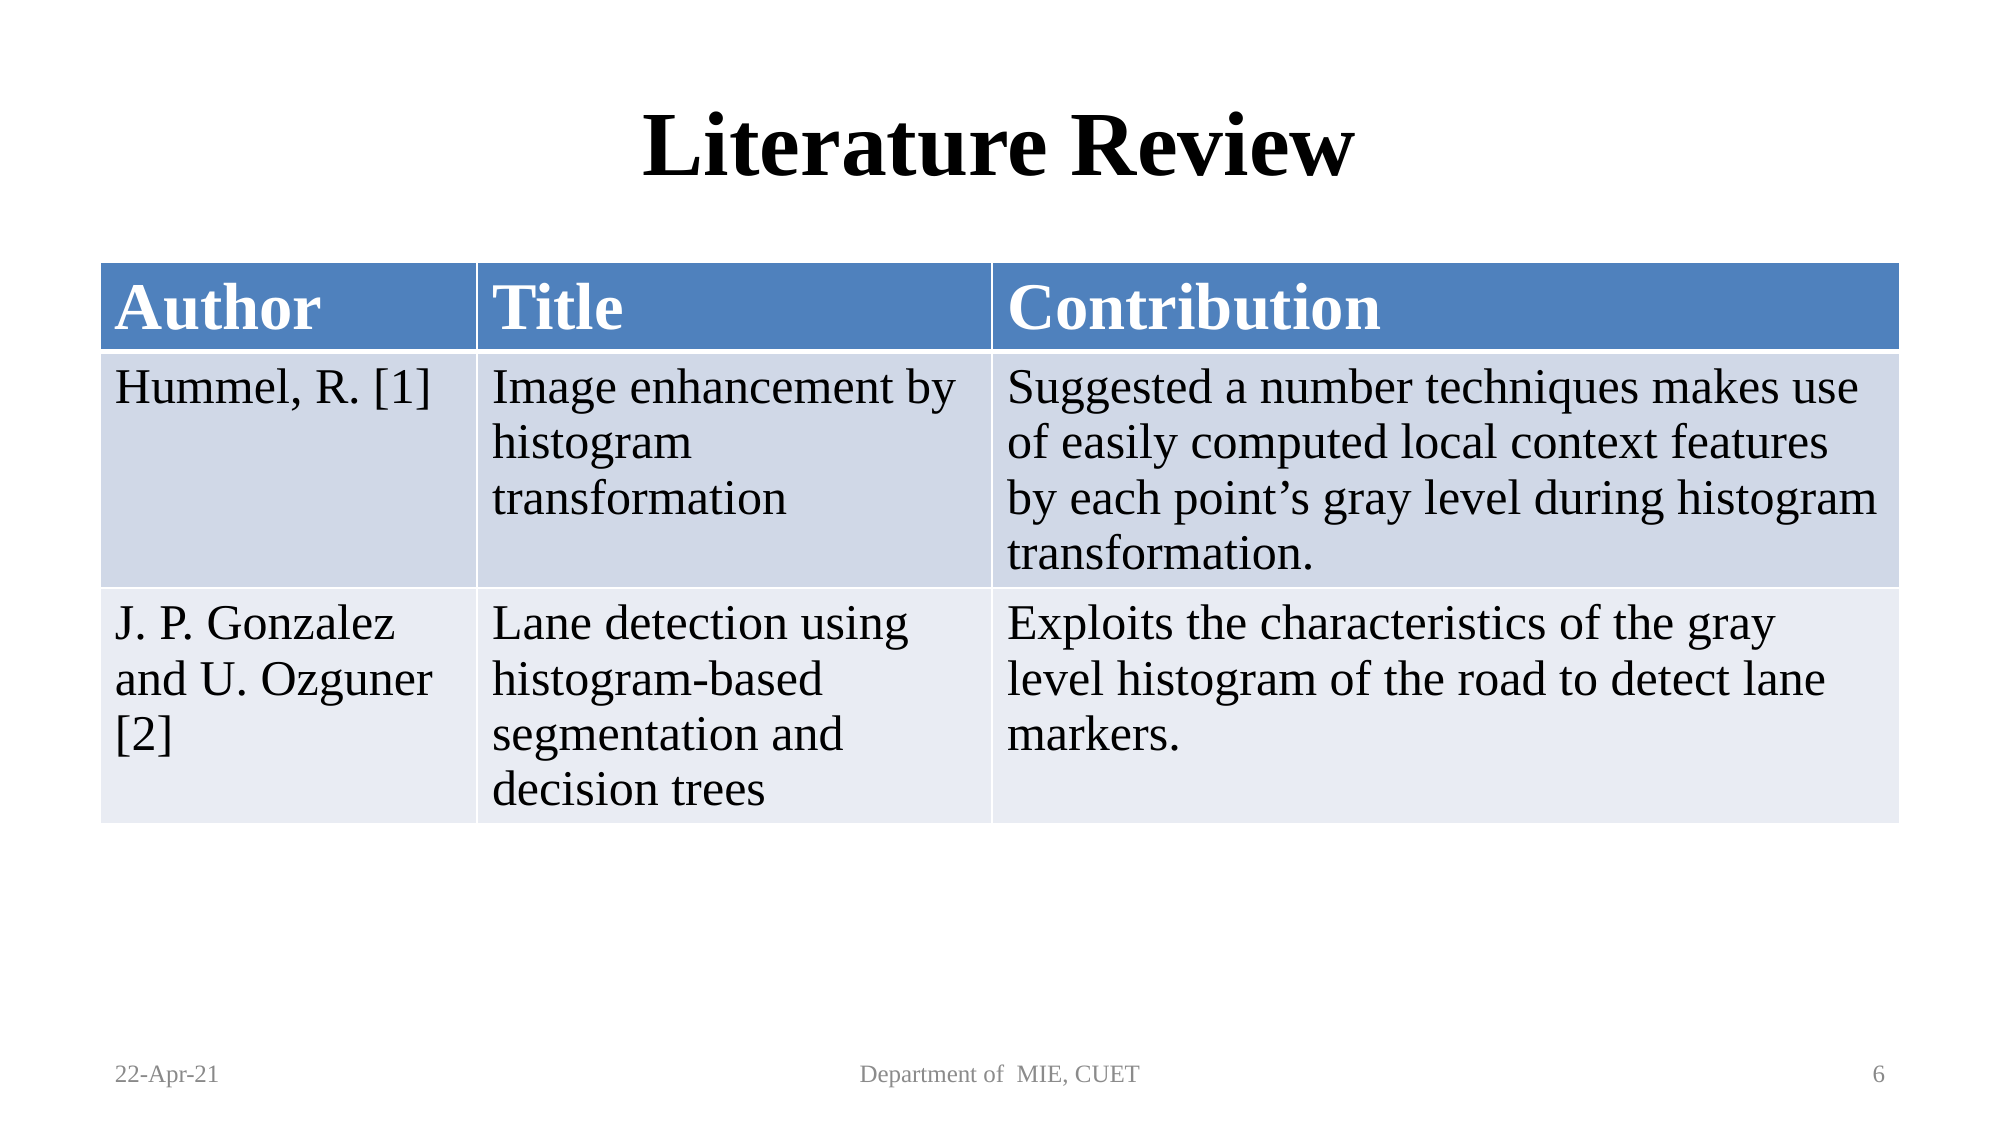

# Literature Review
| Author | Title | Contribution |
| --- | --- | --- |
| Hummel, R. [1] | Image enhancement by histogram transformation | Suggested a number techniques makes use of easily computed local context features by each point’s gray level during histogram transformation. |
| J. P. Gonzalez and U. Ozguner [2] | Lane detection using histogram-based segmentation and decision trees | Exploits the characteristics of the gray level histogram of the road to detect lane markers. |
22-Apr-21
Department of  MIE, CUET
6